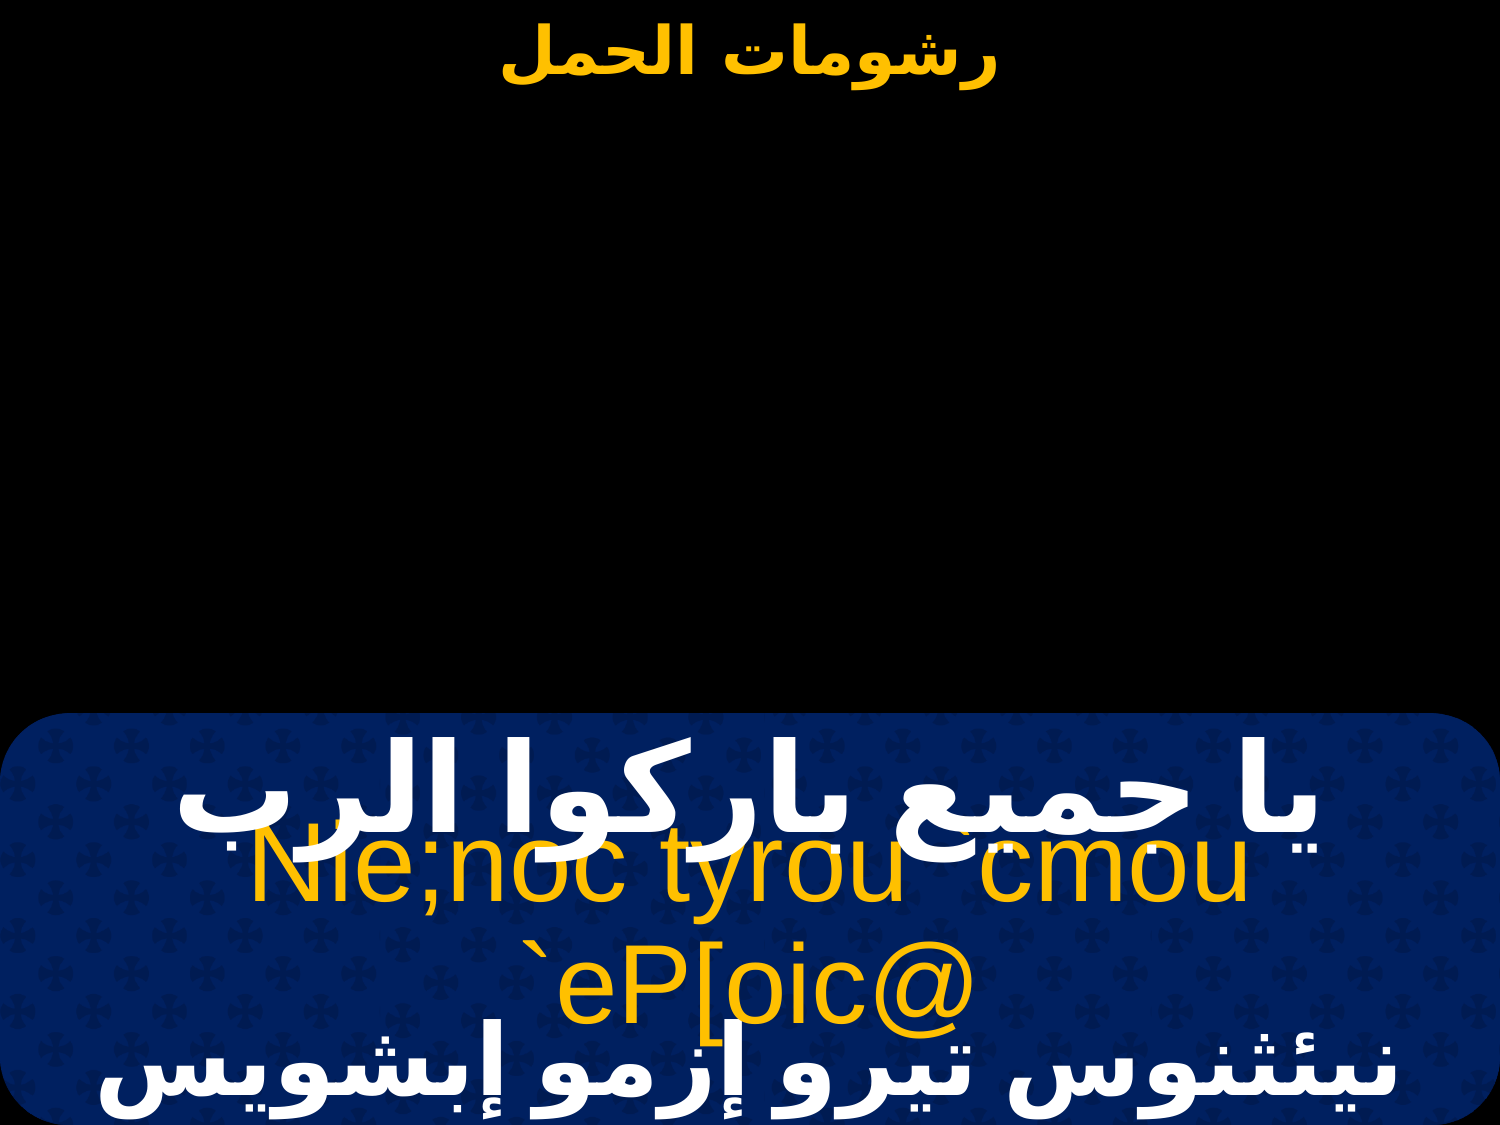

يا جميع باركوا الرب
Nie;noc tyrou `cmou `eP[oic@
نيئثنوس تيرو إزمو إبشويس